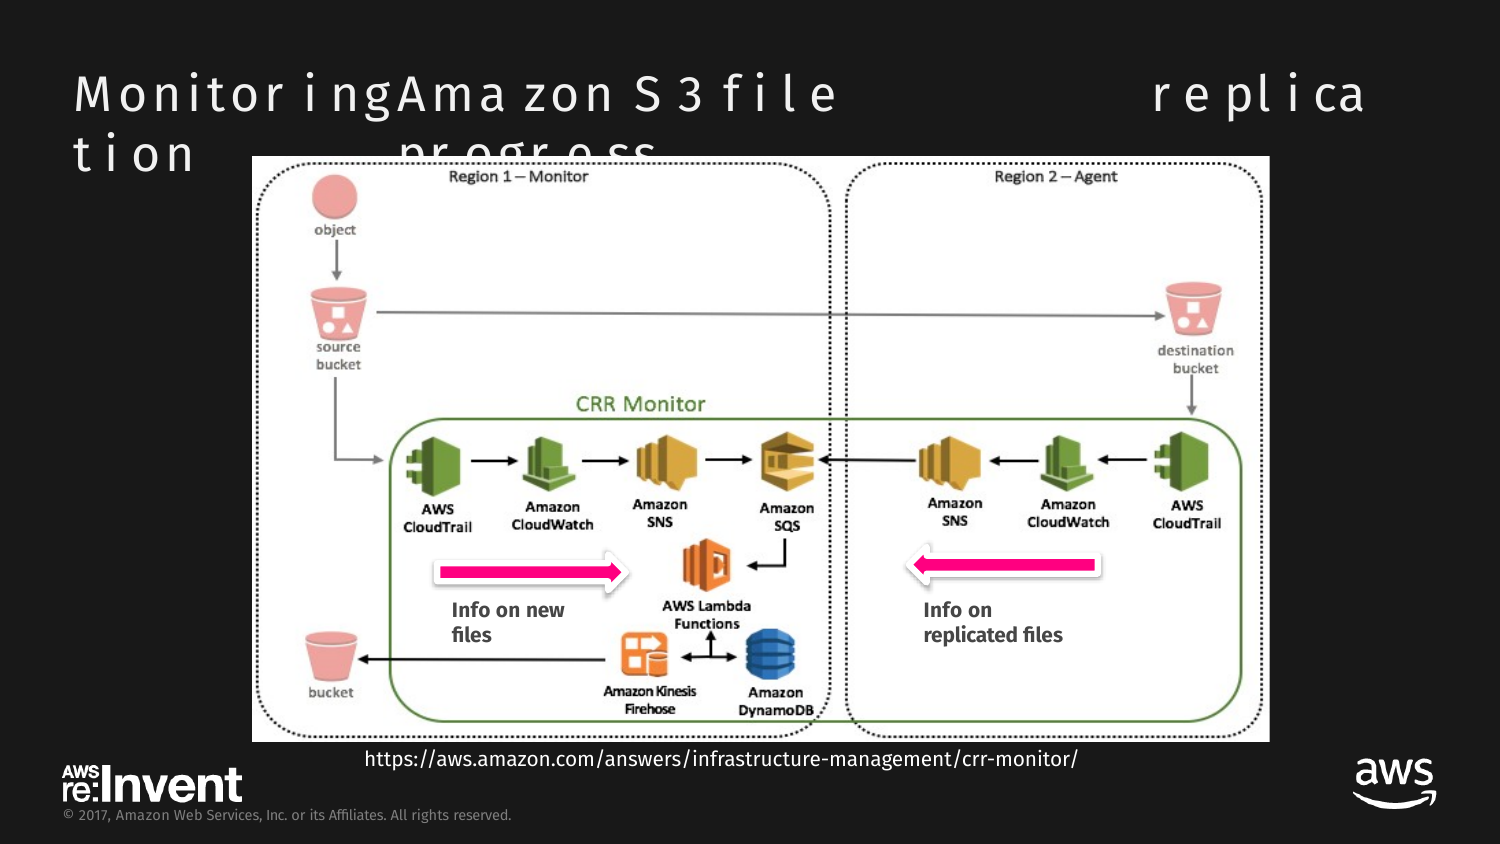

# Monitor i ng	Ama zon	S 3	f i l e	r e pl i ca t i on	pr ogr e ss

Info on new  files
Info on  replicated files
https://aws.amazon.com/answers/infrastructure-management/crr-monitor/
© 2017, Amazon Web Services, Inc. or its Affiliates. All rights reserved.